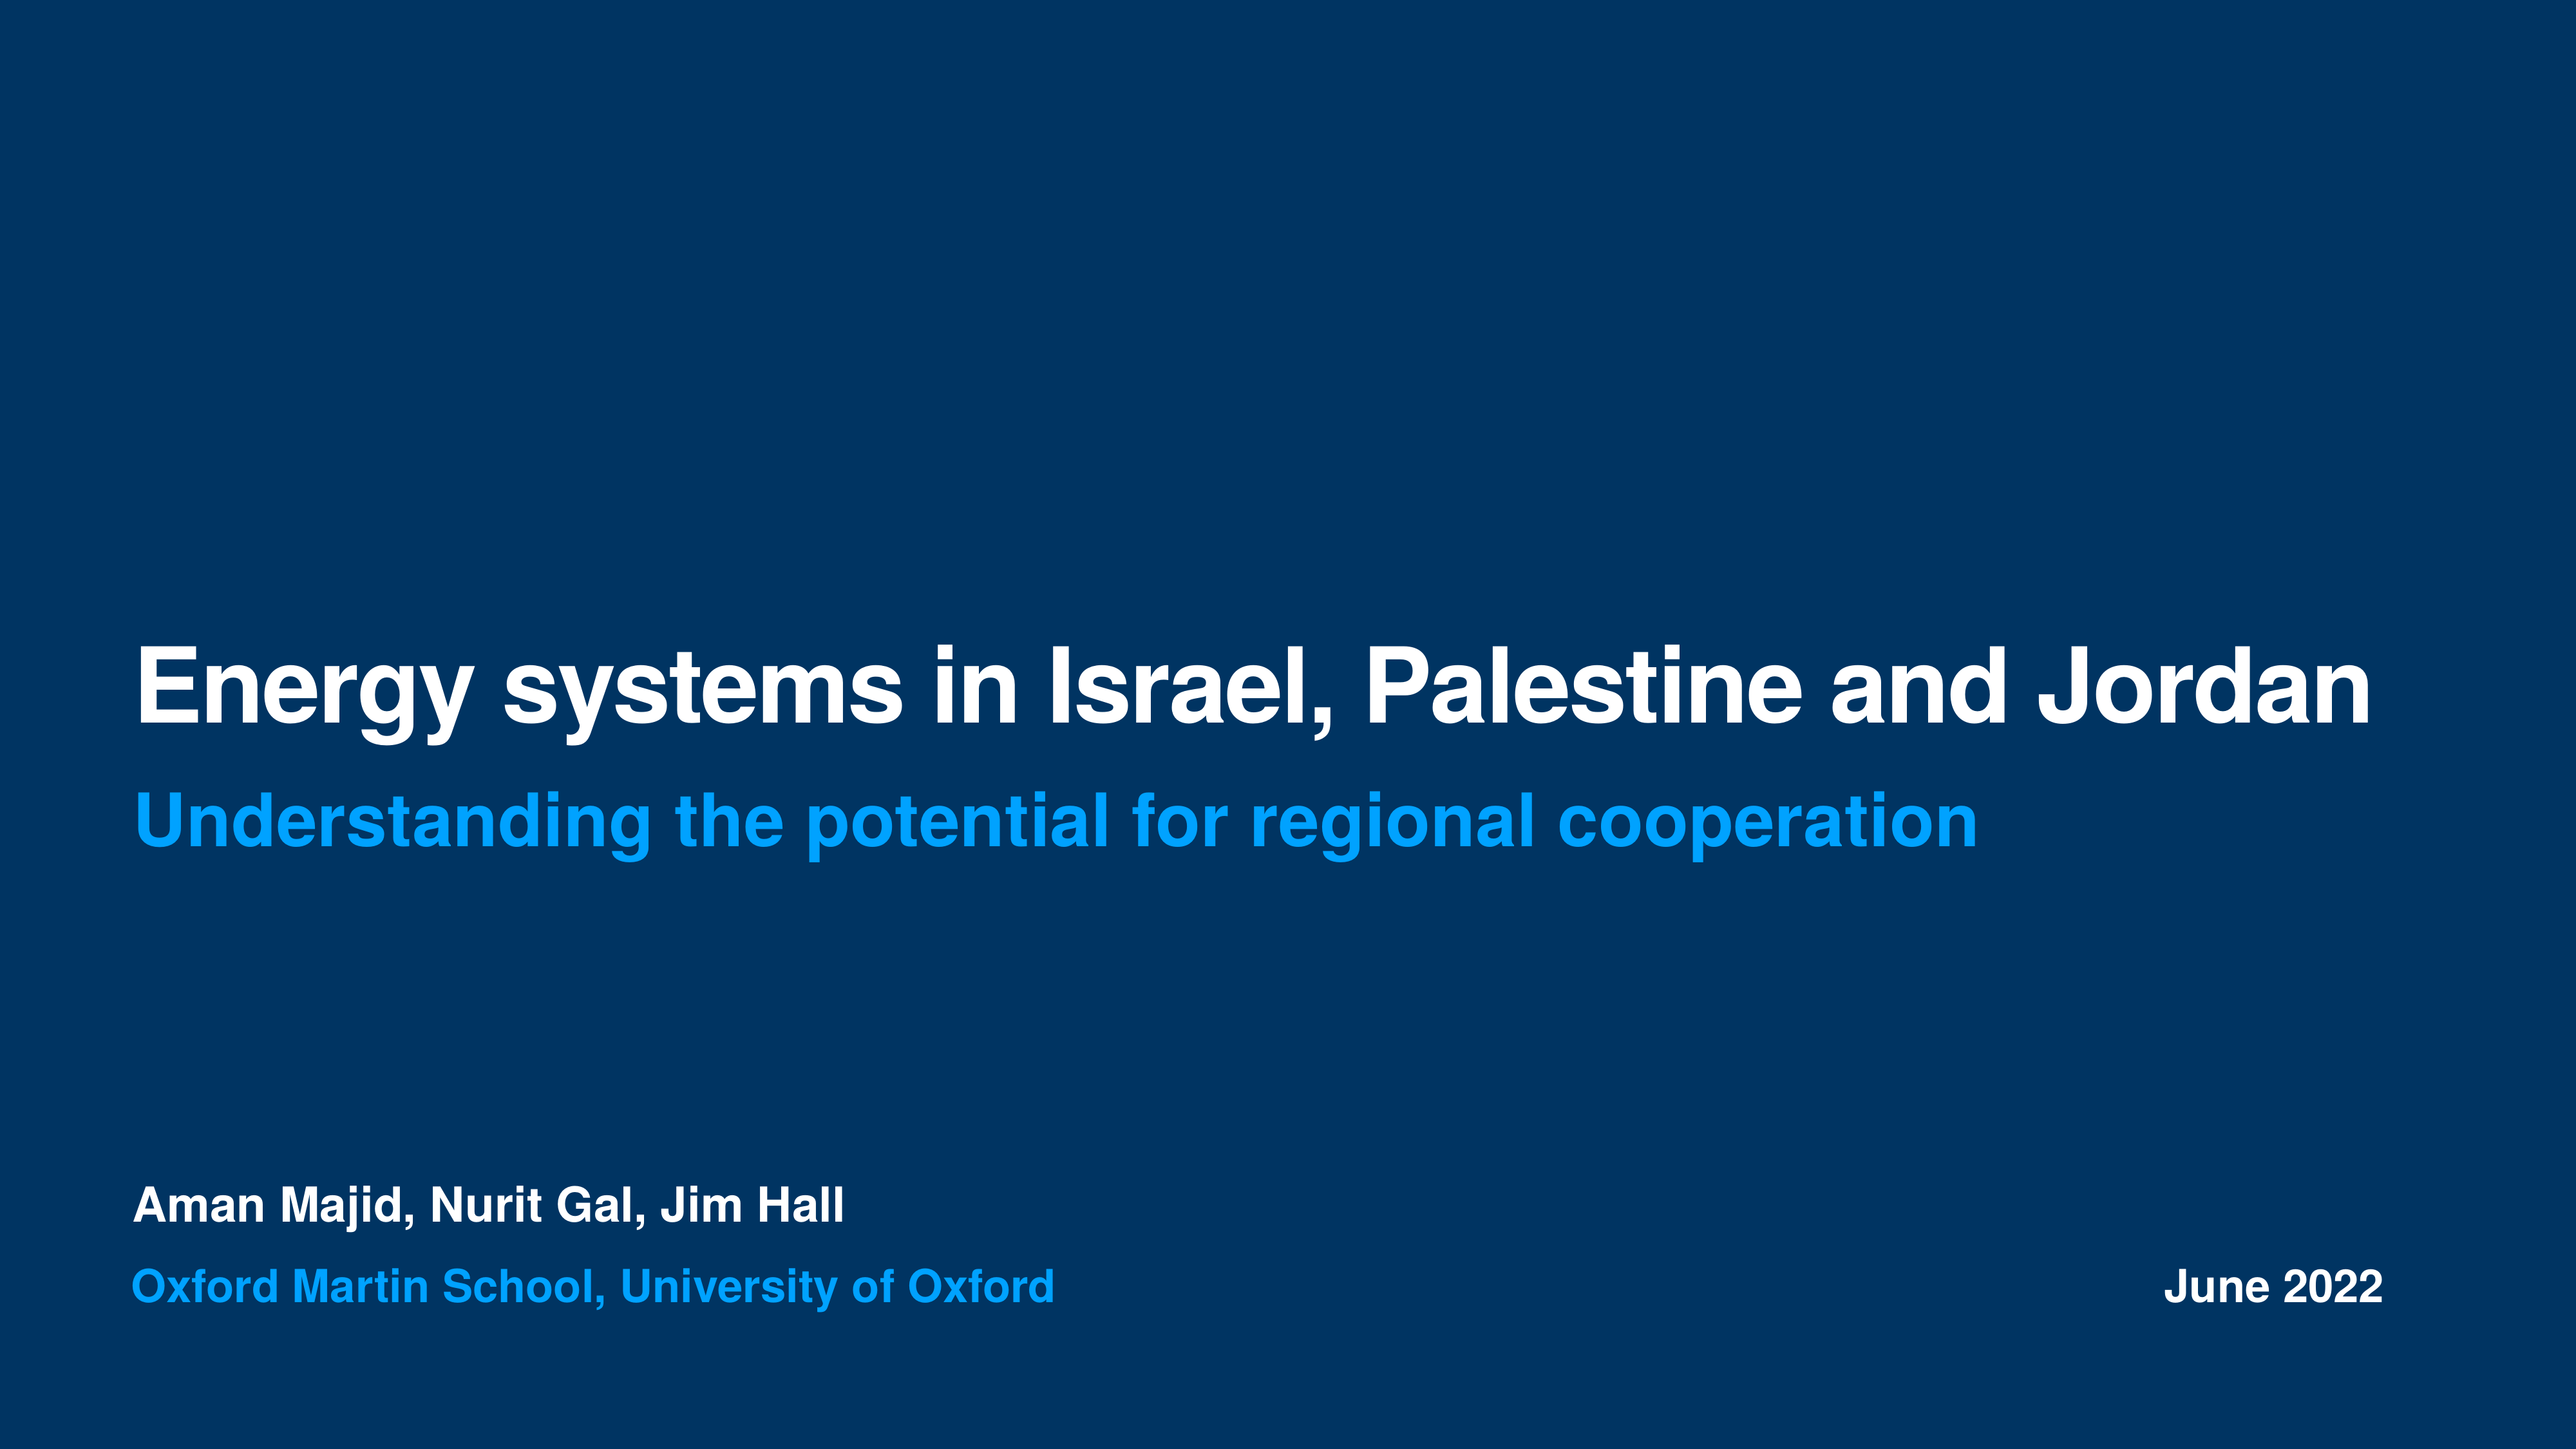

# Energy systems in Israel, Palestine and Jordan
Understanding the potential for regional cooperation
Aman Majid, Nurit Gal, Jim Hall
Oxford Martin School, University of Oxford
June 2022